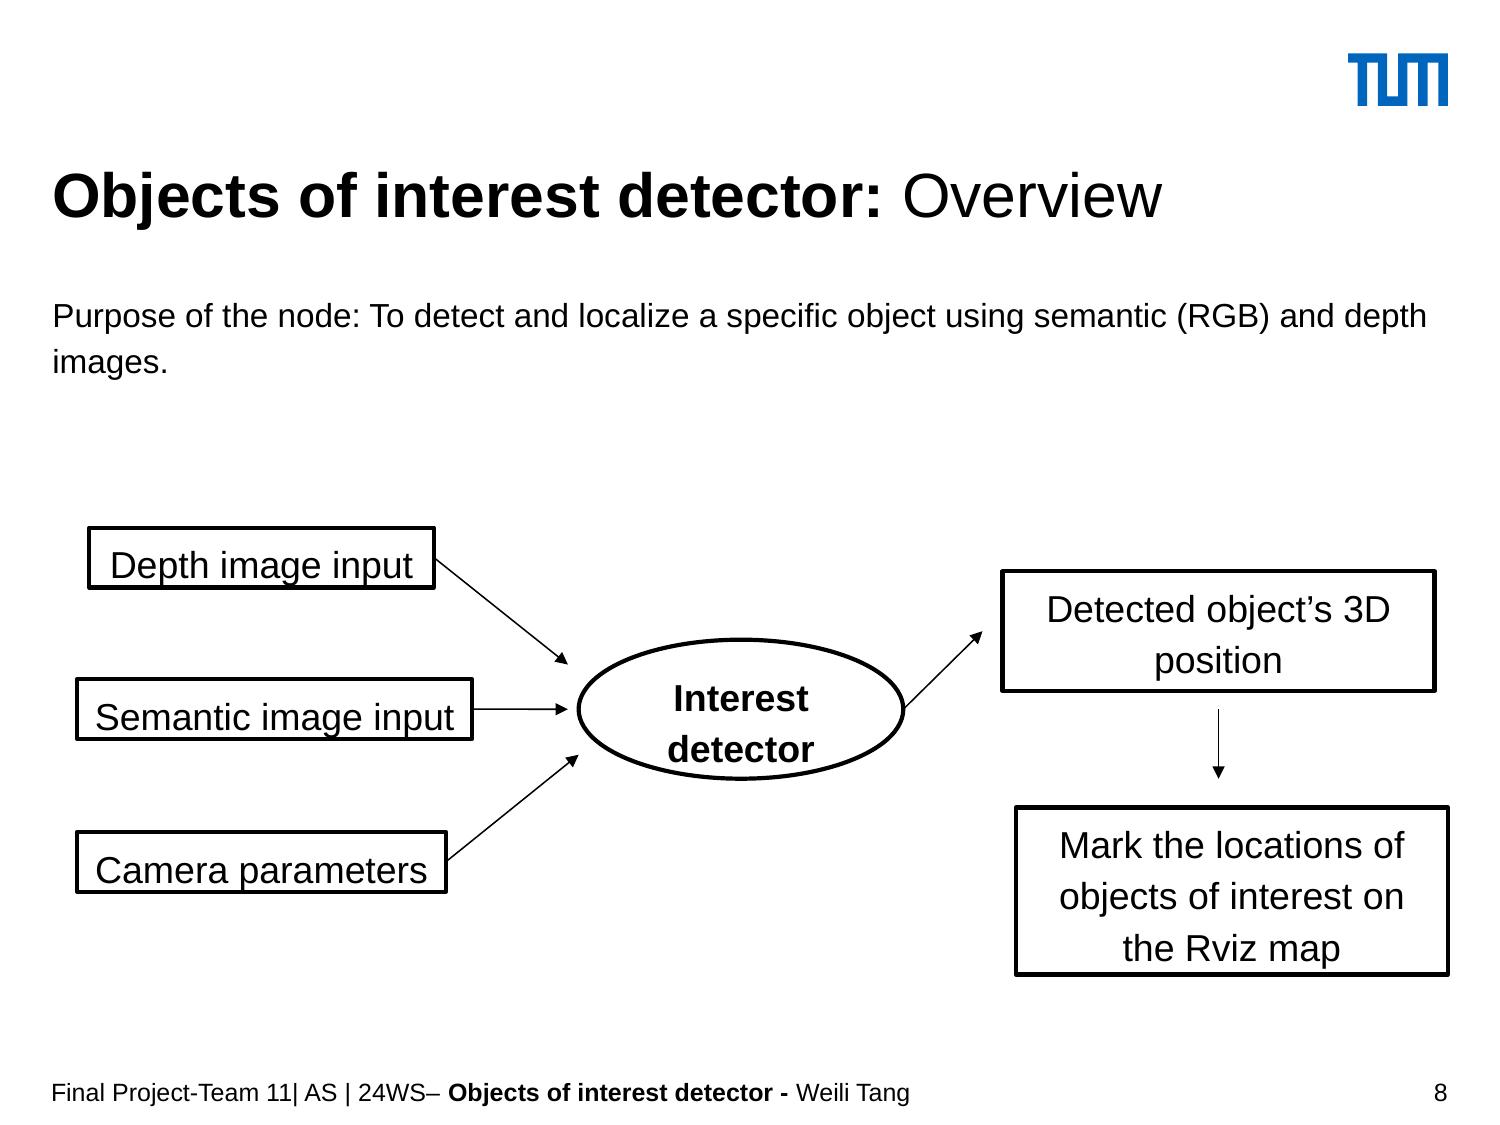

# Objects of interest detector: Overview
Purpose of the node: To detect and localize a specific object using semantic (RGB) and depth images.

Depth image input
Detected object’s 3D position
Interest detector
Semantic image input
Mark the locations of objects of interest on the Rviz map
Camera parameters
Final Project-Team 11| AS | 24WS– Objects of interest detector - Weili Tang
8